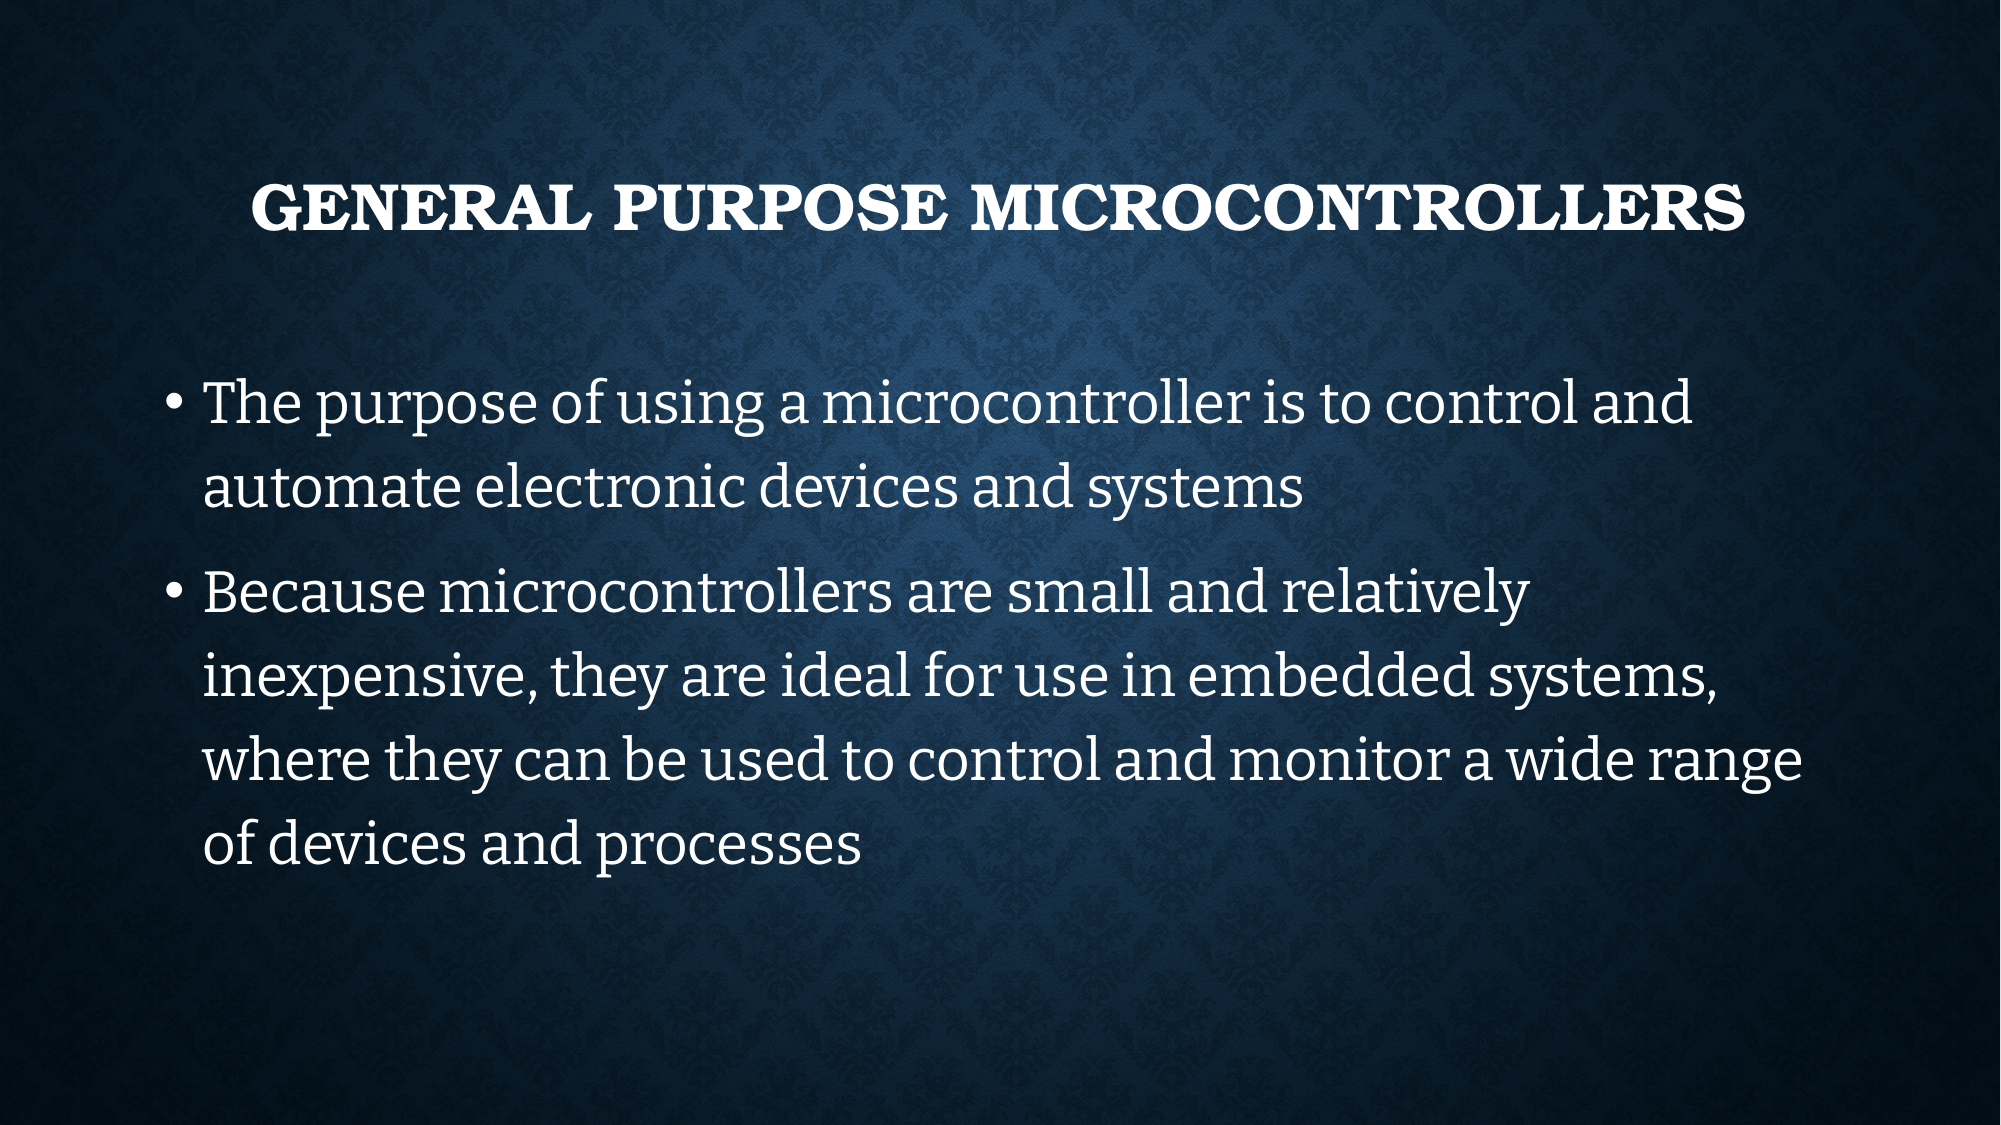

# General Purpose Microcontrollers
The purpose of using a microcontroller is to control and automate electronic devices and systems
Because microcontrollers are small and relatively inexpensive, they are ideal for use in embedded systems, where they can be used to control and monitor a wide range of devices and processes